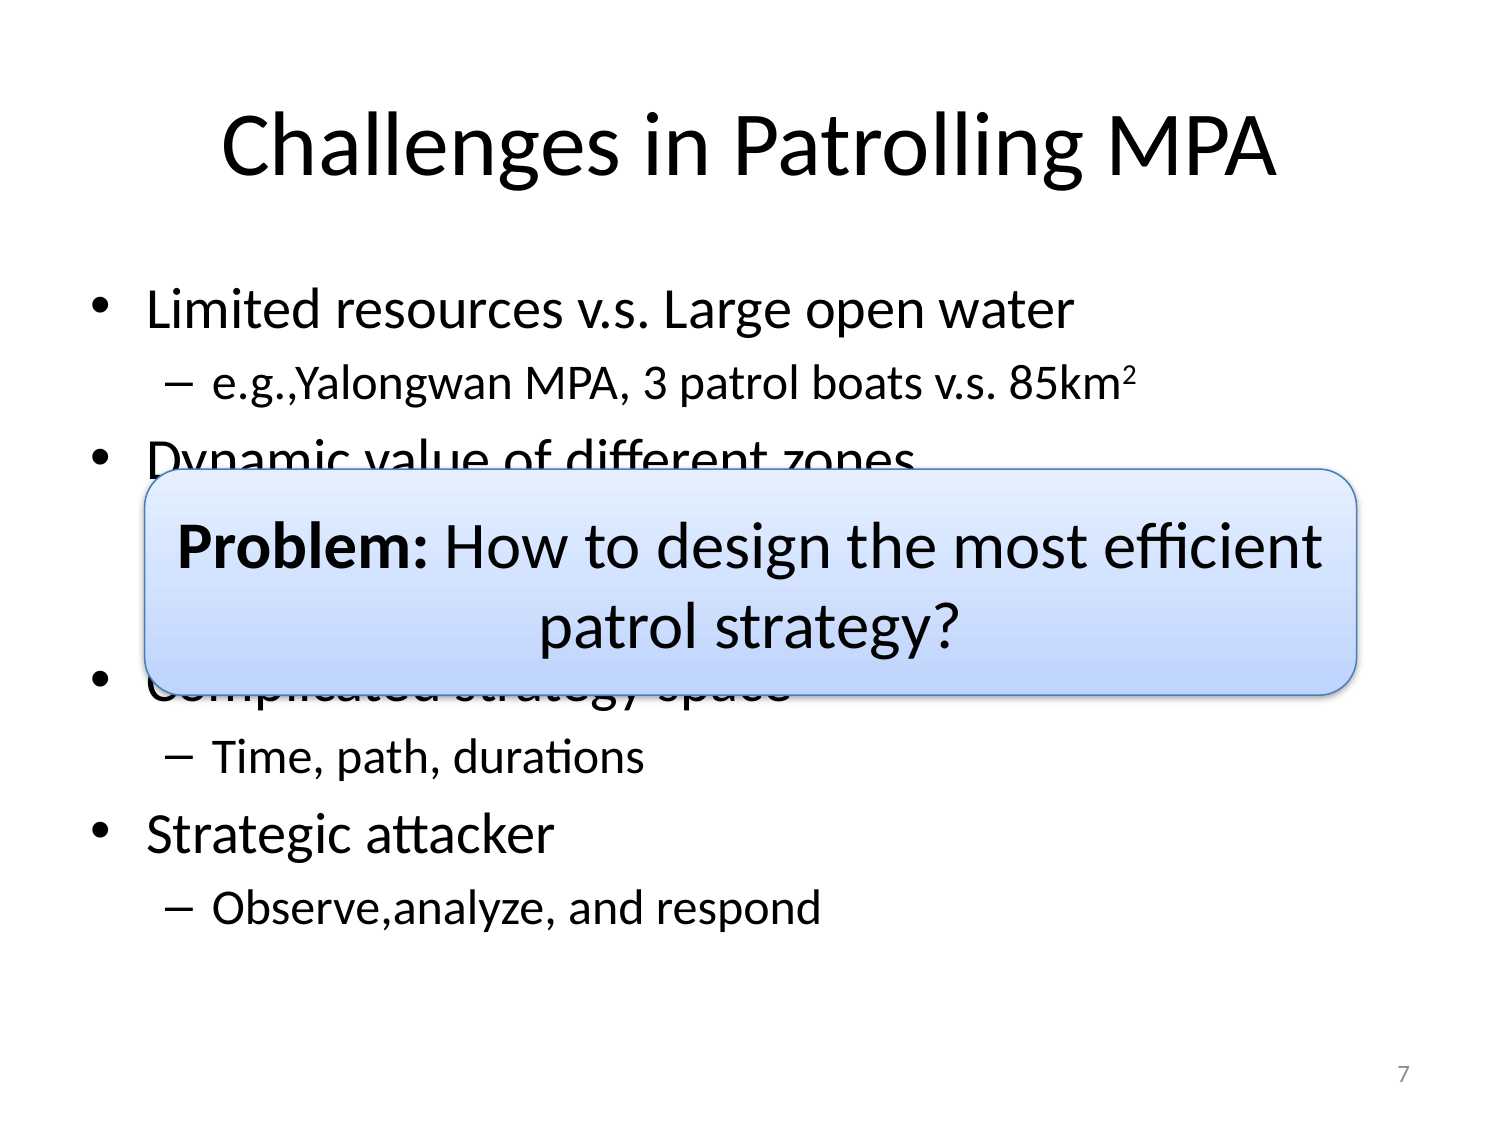

# Challenges in Patrolling MPA
Limited resources v.s. Large open water
e.g.,Yalongwan MPA, 3 patrol boats v.s. 85km2
Dynamic value of different zones
Different zones have different values
Value of a zone changes over time
Complicated strategy space
Time, path, durations
Strategic attacker
Observe,analyze, and respond

Problem: How to design the most efficient patrol strategy?
7